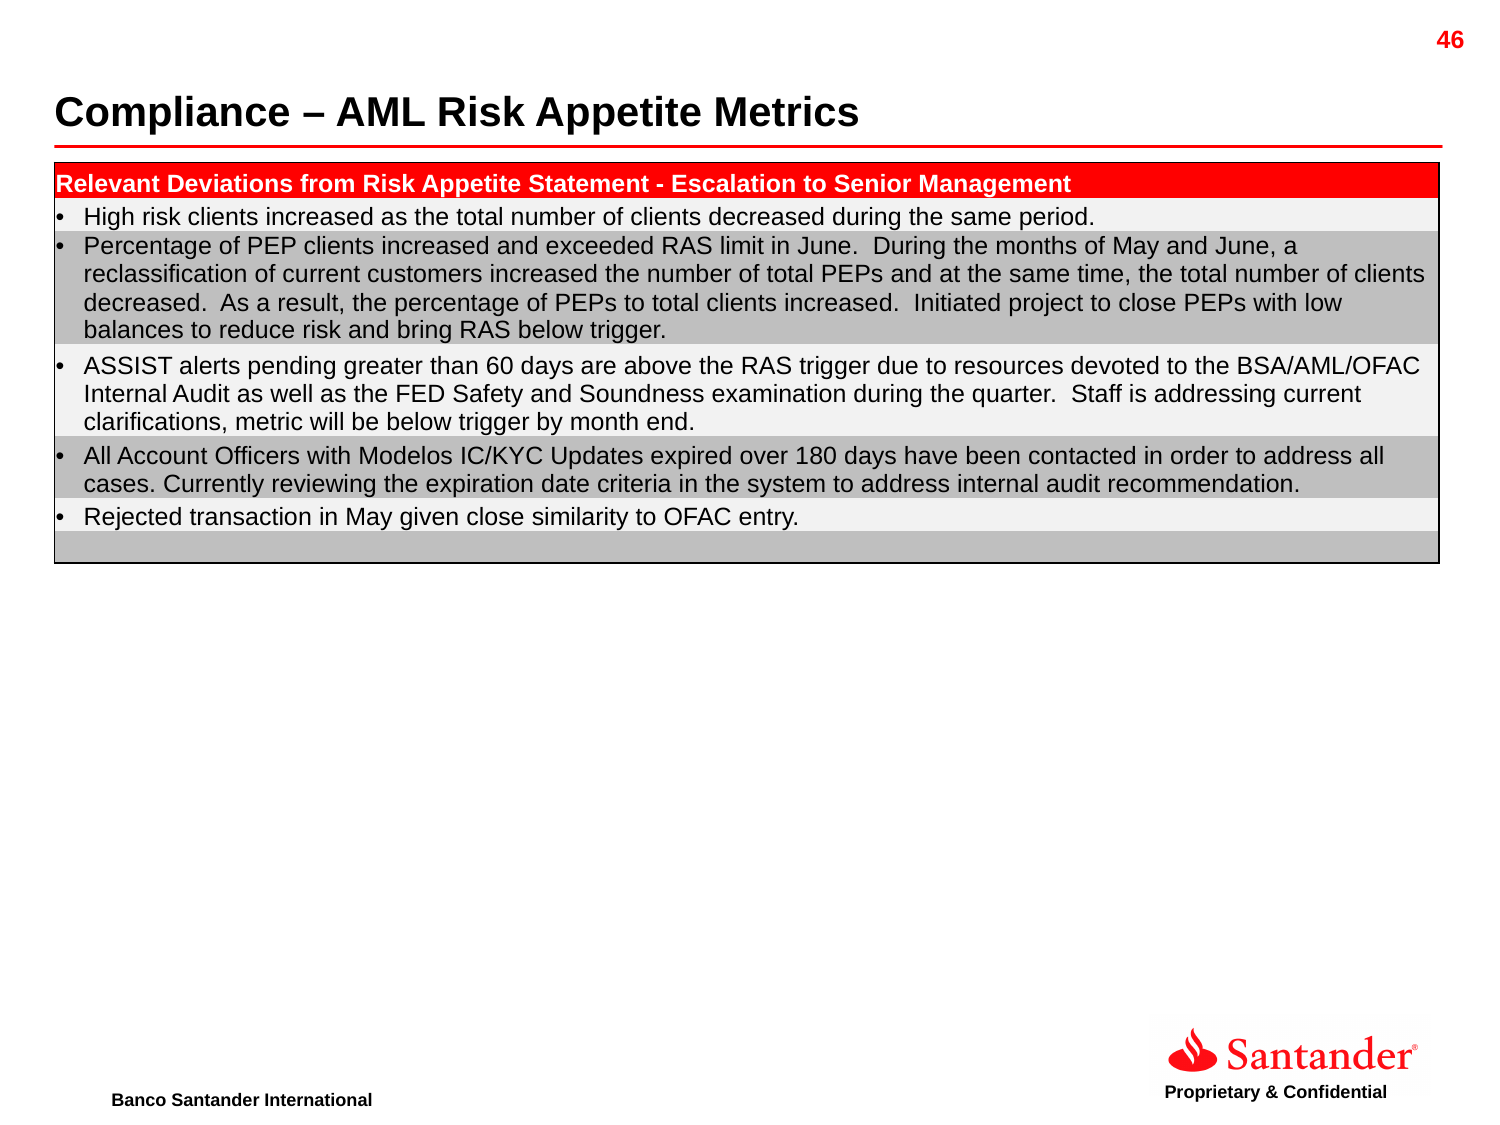

Compliance – AML Risk Appetite Metrics
| Relevant Deviations from Risk Appetite Statement - Escalation to Senior Management |
| --- |
| High risk clients increased as the total number of clients decreased during the same period. |
| Percentage of PEP clients increased and exceeded RAS limit in June. During the months of May and June, a reclassification of current customers increased the number of total PEPs and at the same time, the total number of clients decreased. As a result, the percentage of PEPs to total clients increased. Initiated project to close PEPs with low balances to reduce risk and bring RAS below trigger. |
| ASSIST alerts pending greater than 60 days are above the RAS trigger due to resources devoted to the BSA/AML/OFAC Internal Audit as well as the FED Safety and Soundness examination during the quarter. Staff is addressing current clarifications, metric will be below trigger by month end. |
| All Account Officers with Modelos IC/KYC Updates expired over 180 days have been contacted in order to address all cases. Currently reviewing the expiration date criteria in the system to address internal audit recommendation. |
| Rejected transaction in May given close similarity to OFAC entry. |
|  |